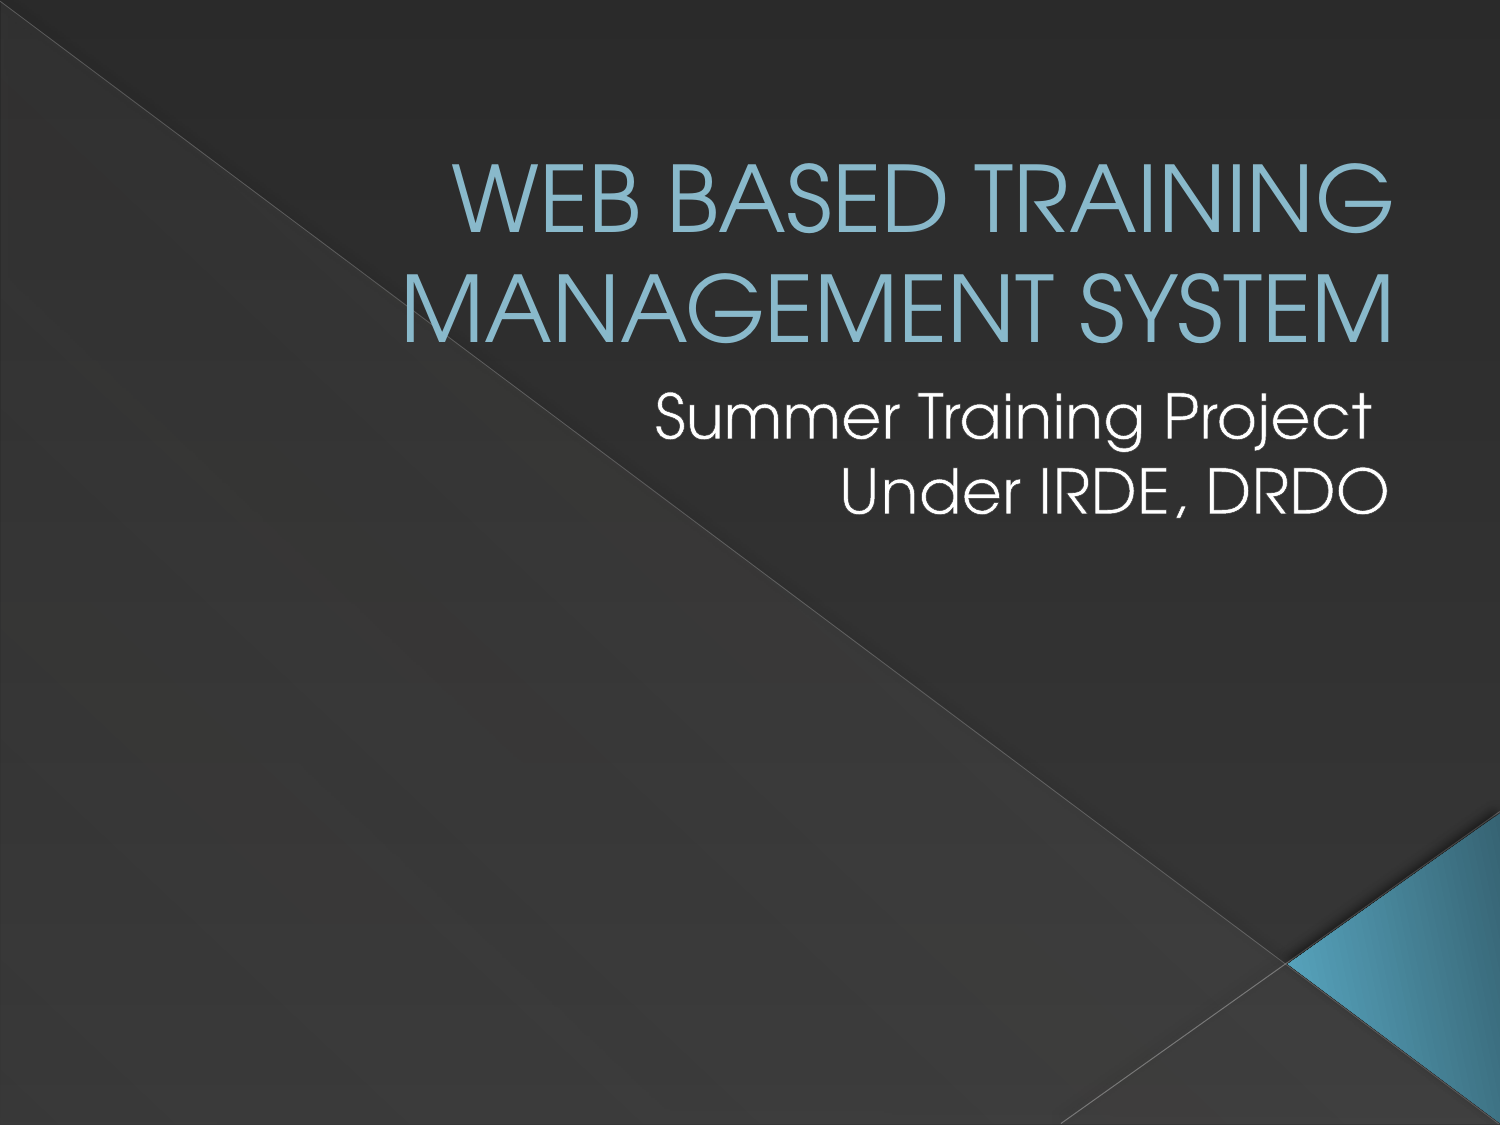

# WEB BASED TRAINING MANAGEMENT SYSTEM
Summer Training Project
Under IRDE, DRDO